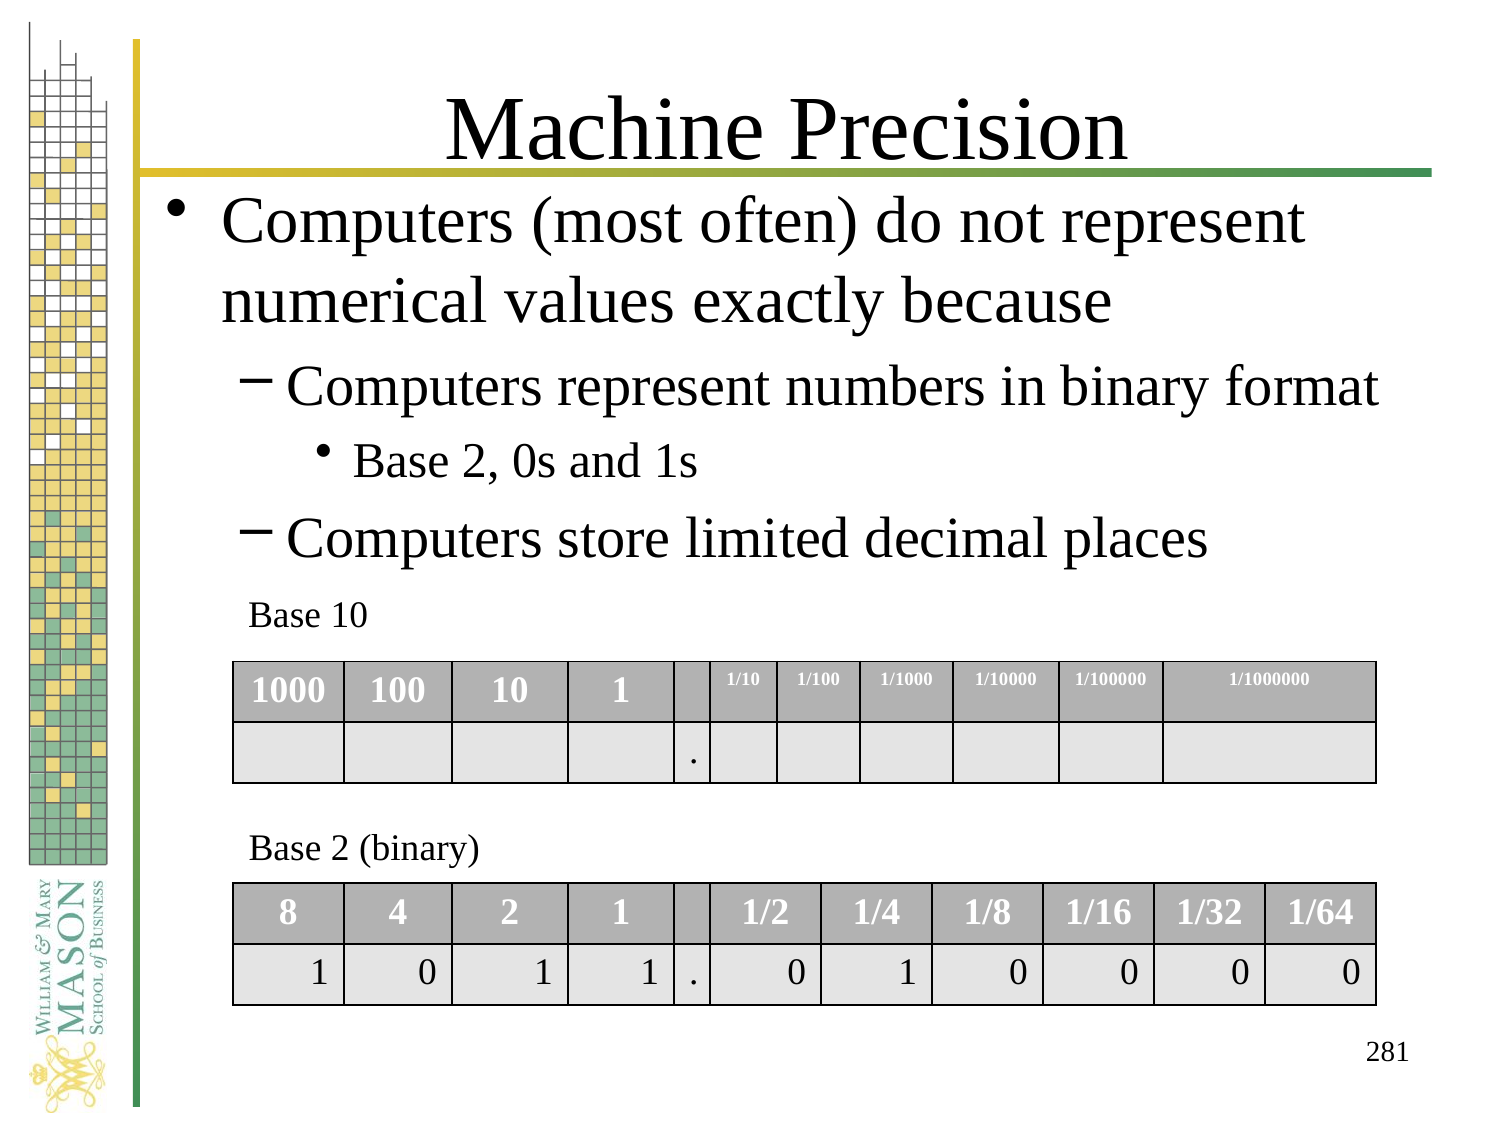

# Machine Precision
Computers (most often) do not represent numerical values exactly because
Computers represent numbers in binary format
Base 2, 0s and 1s
Computers store limited decimal places
Base 10
| 1000 | 100 | 10 | 1 |  | 1/10 | 1/100 | 1/1000 | 1/10000 | 1/100000 | 1/1000000 |
| --- | --- | --- | --- | --- | --- | --- | --- | --- | --- | --- |
|  |  |  |  | . |  |  |  |  |  |  |
Base 2 (binary)
| 8 | 4 | 2 | 1 |  | 1/2 | 1/4 | 1/8 | 1/16 | 1/32 | 1/64 |
| --- | --- | --- | --- | --- | --- | --- | --- | --- | --- | --- |
| 1 | 0 | 1 | 1 | . | 0 | 1 | 0 | 0 | 0 | 0 |
281